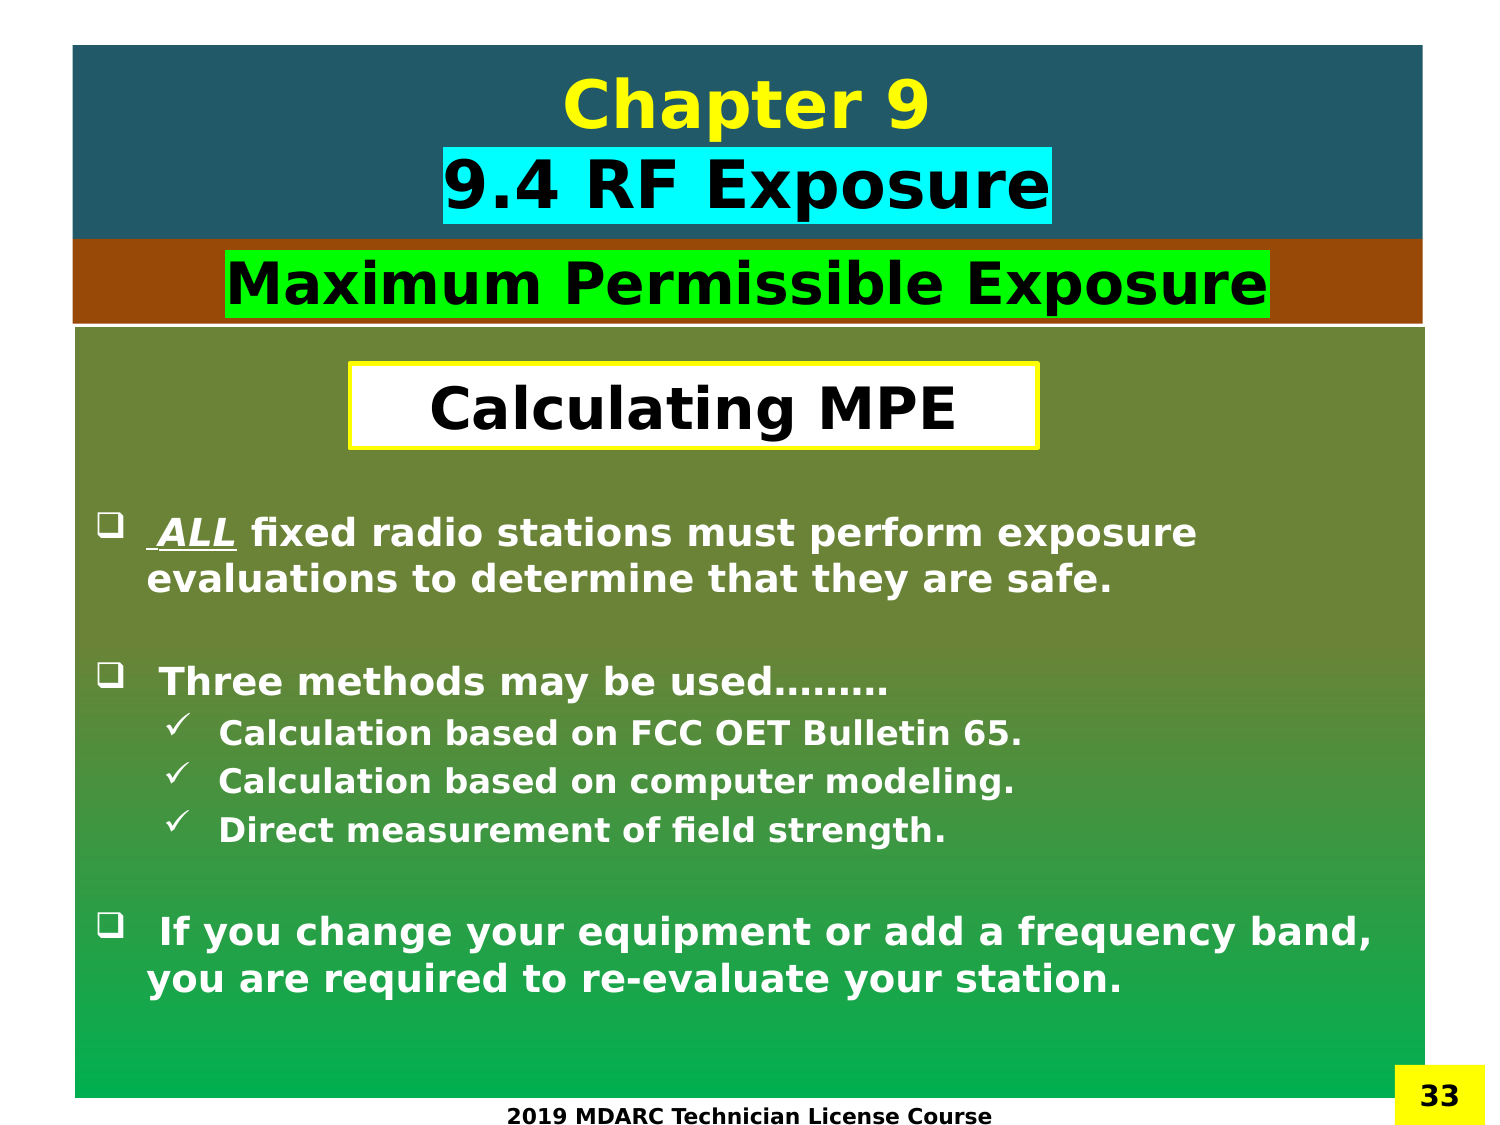

# Chapter 9 9.4 RF Exposure
Maximum Permissible Exposure

Calculating MPE
 ALL fixed radio stations must perform exposure evaluations to determine that they are safe.

 Three methods may be used………
 Calculation based on FCC OET Bulletin 65.
 Calculation based on computer modeling.
 Direct measurement of field strength.

 If you change your equipment or add a frequency band, you are required to re-evaluate your station.
33
2019 MDARC Technician License Course